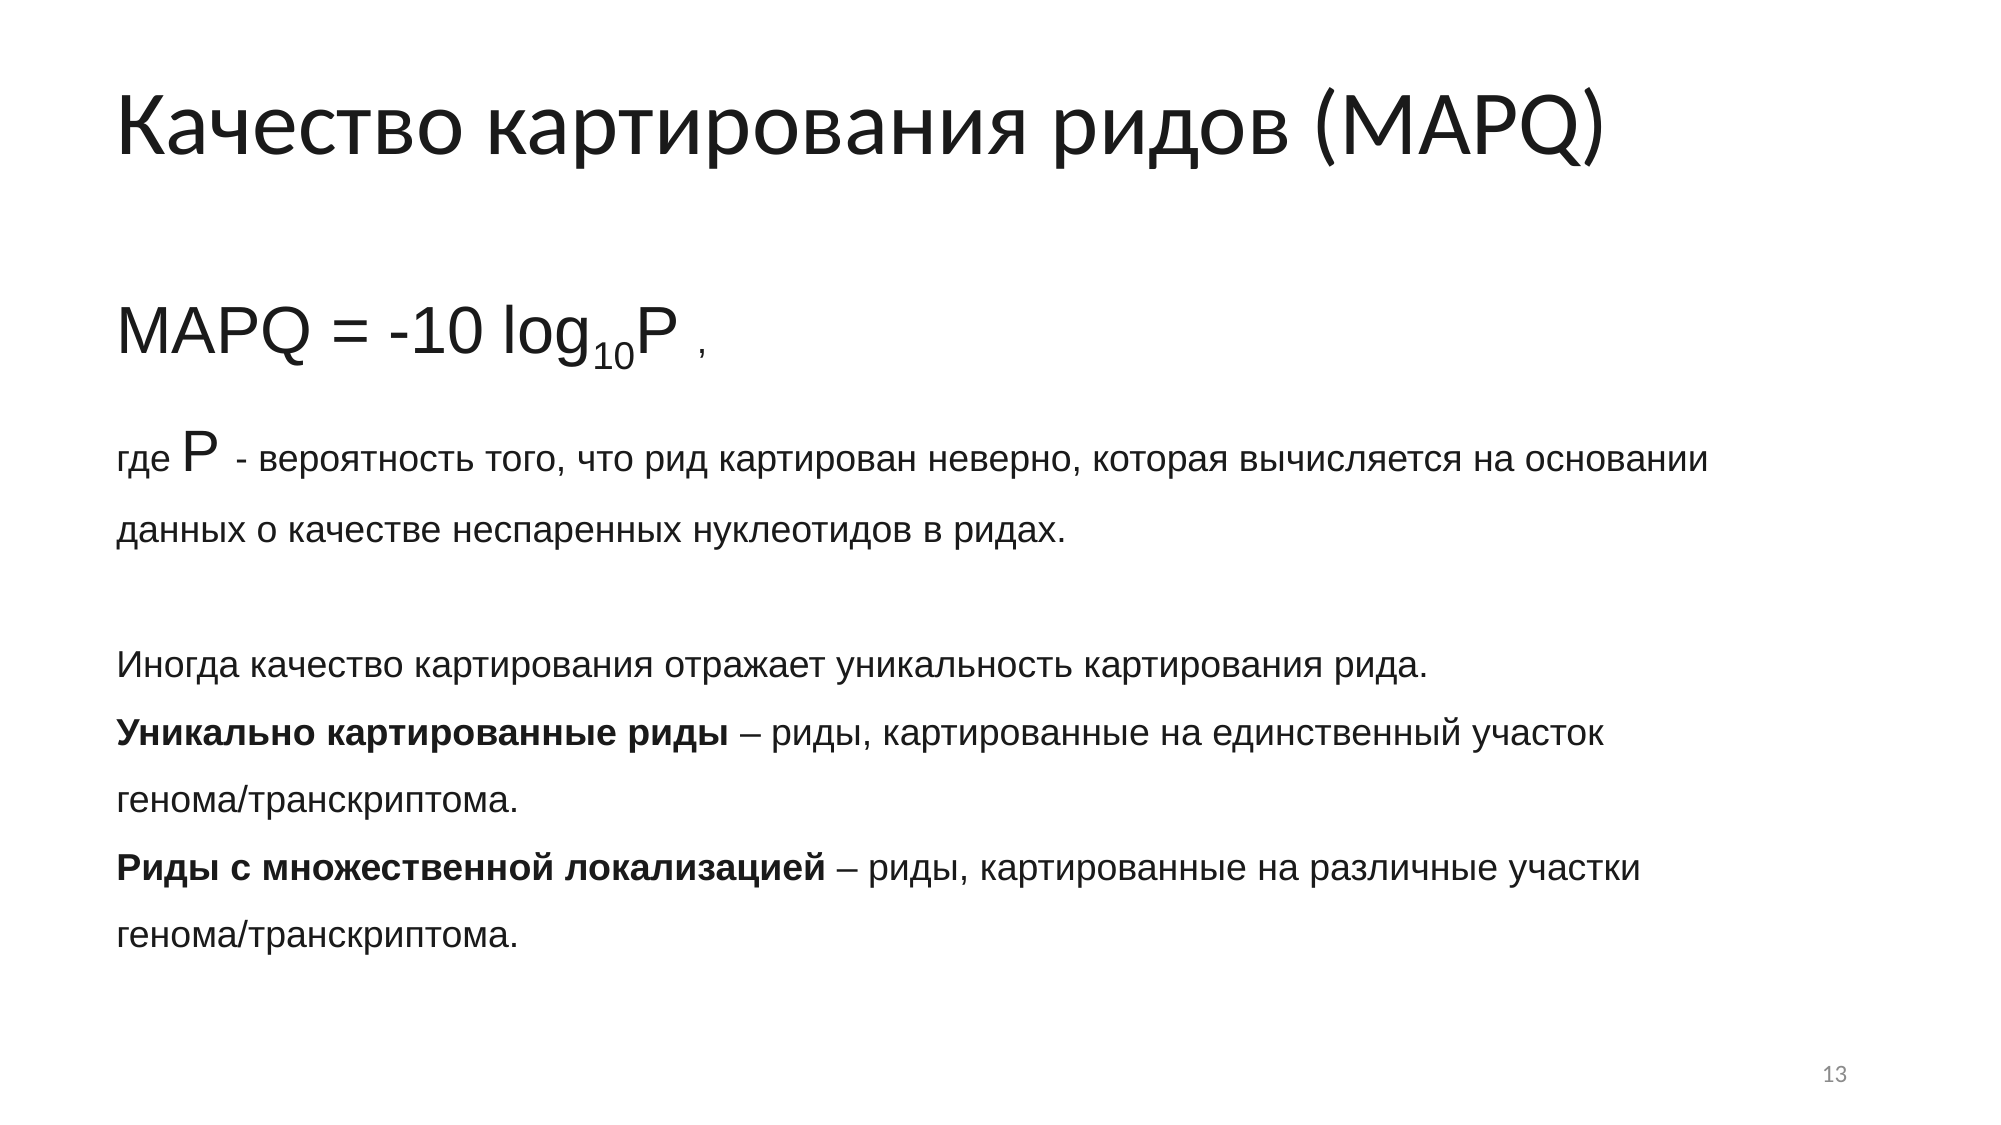

# Качество картирования ридов (MAPQ)
MAPQ = -10 log10P ,
где P - вероятность того, что рид картирован неверно, которая вычисляется на основании данных о качестве неспаренных нуклеотидов в ридах.

Иногда качество картирования отражает уникальность картирования рида.
Уникально картированные риды – риды, картированные на единственный участок генома/транскриптома.
Риды с множественной локализацией – риды, картированные на различные участки генома/транскриптома.
13